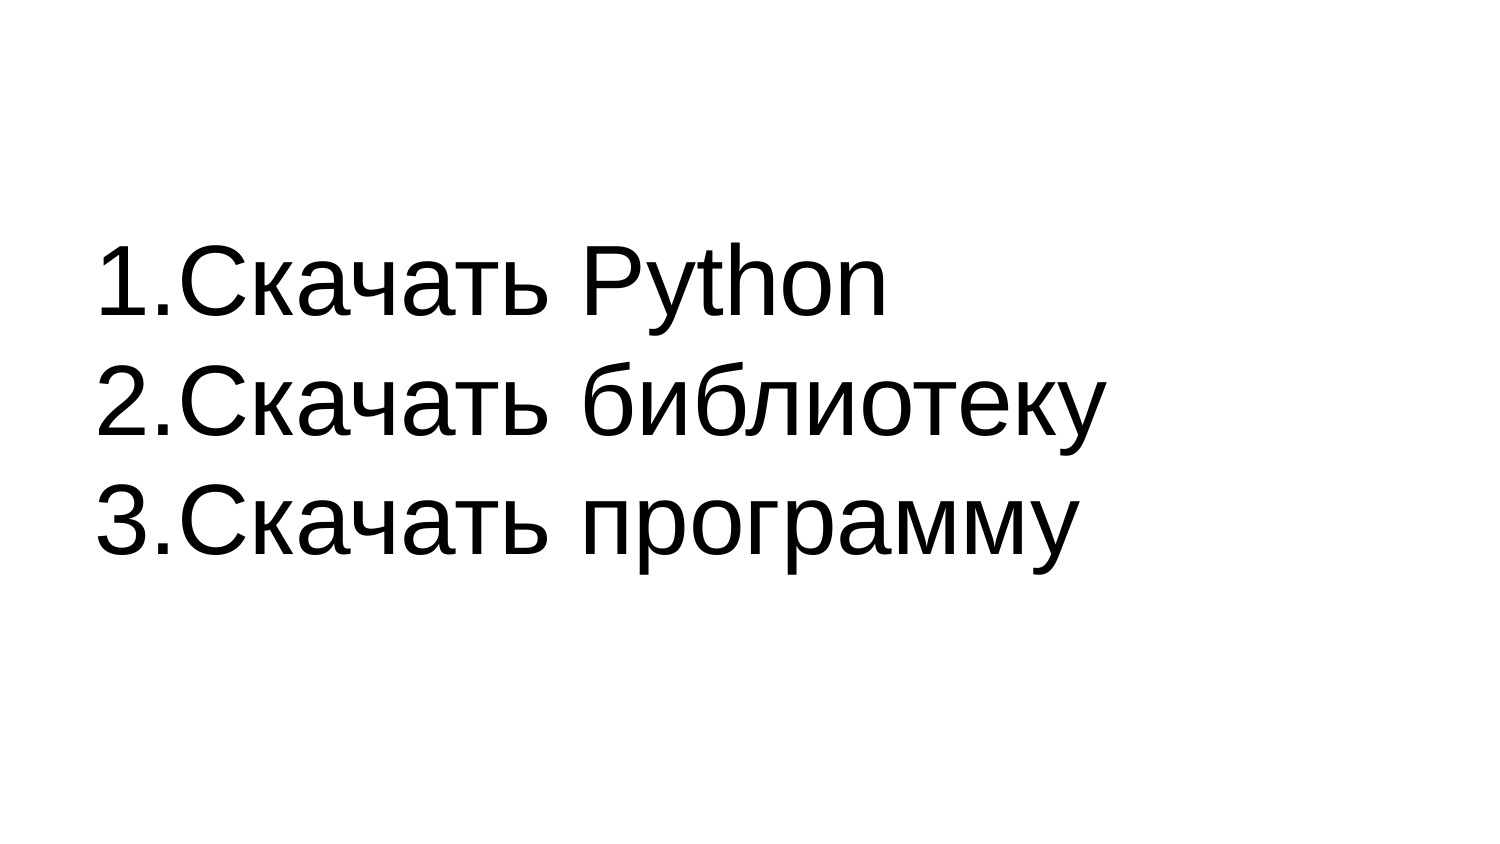

# Скачать Python
Скачать библиотеку
Скачать программу